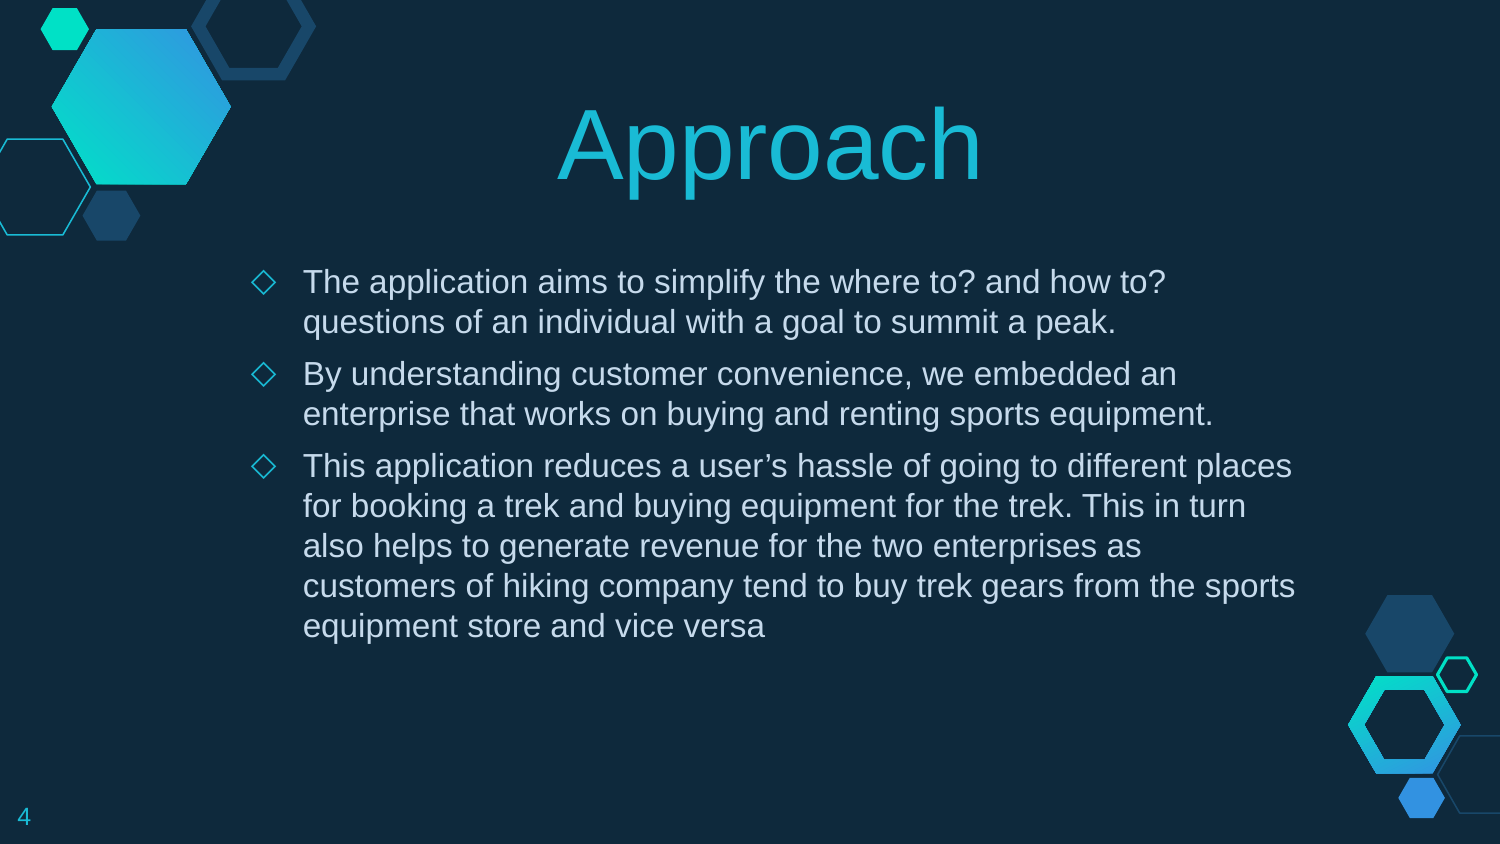

Approach
The application aims to simplify the where to? and how to? questions of an individual with a goal to summit a peak.
By understanding customer convenience, we embedded an enterprise that works on buying and renting sports equipment.
This application reduces a user’s hassle of going to different places for booking a trek and buying equipment for the trek. This in turn also helps to generate revenue for the two enterprises as customers of hiking company tend to buy trek gears from the sports equipment store and vice versa

4